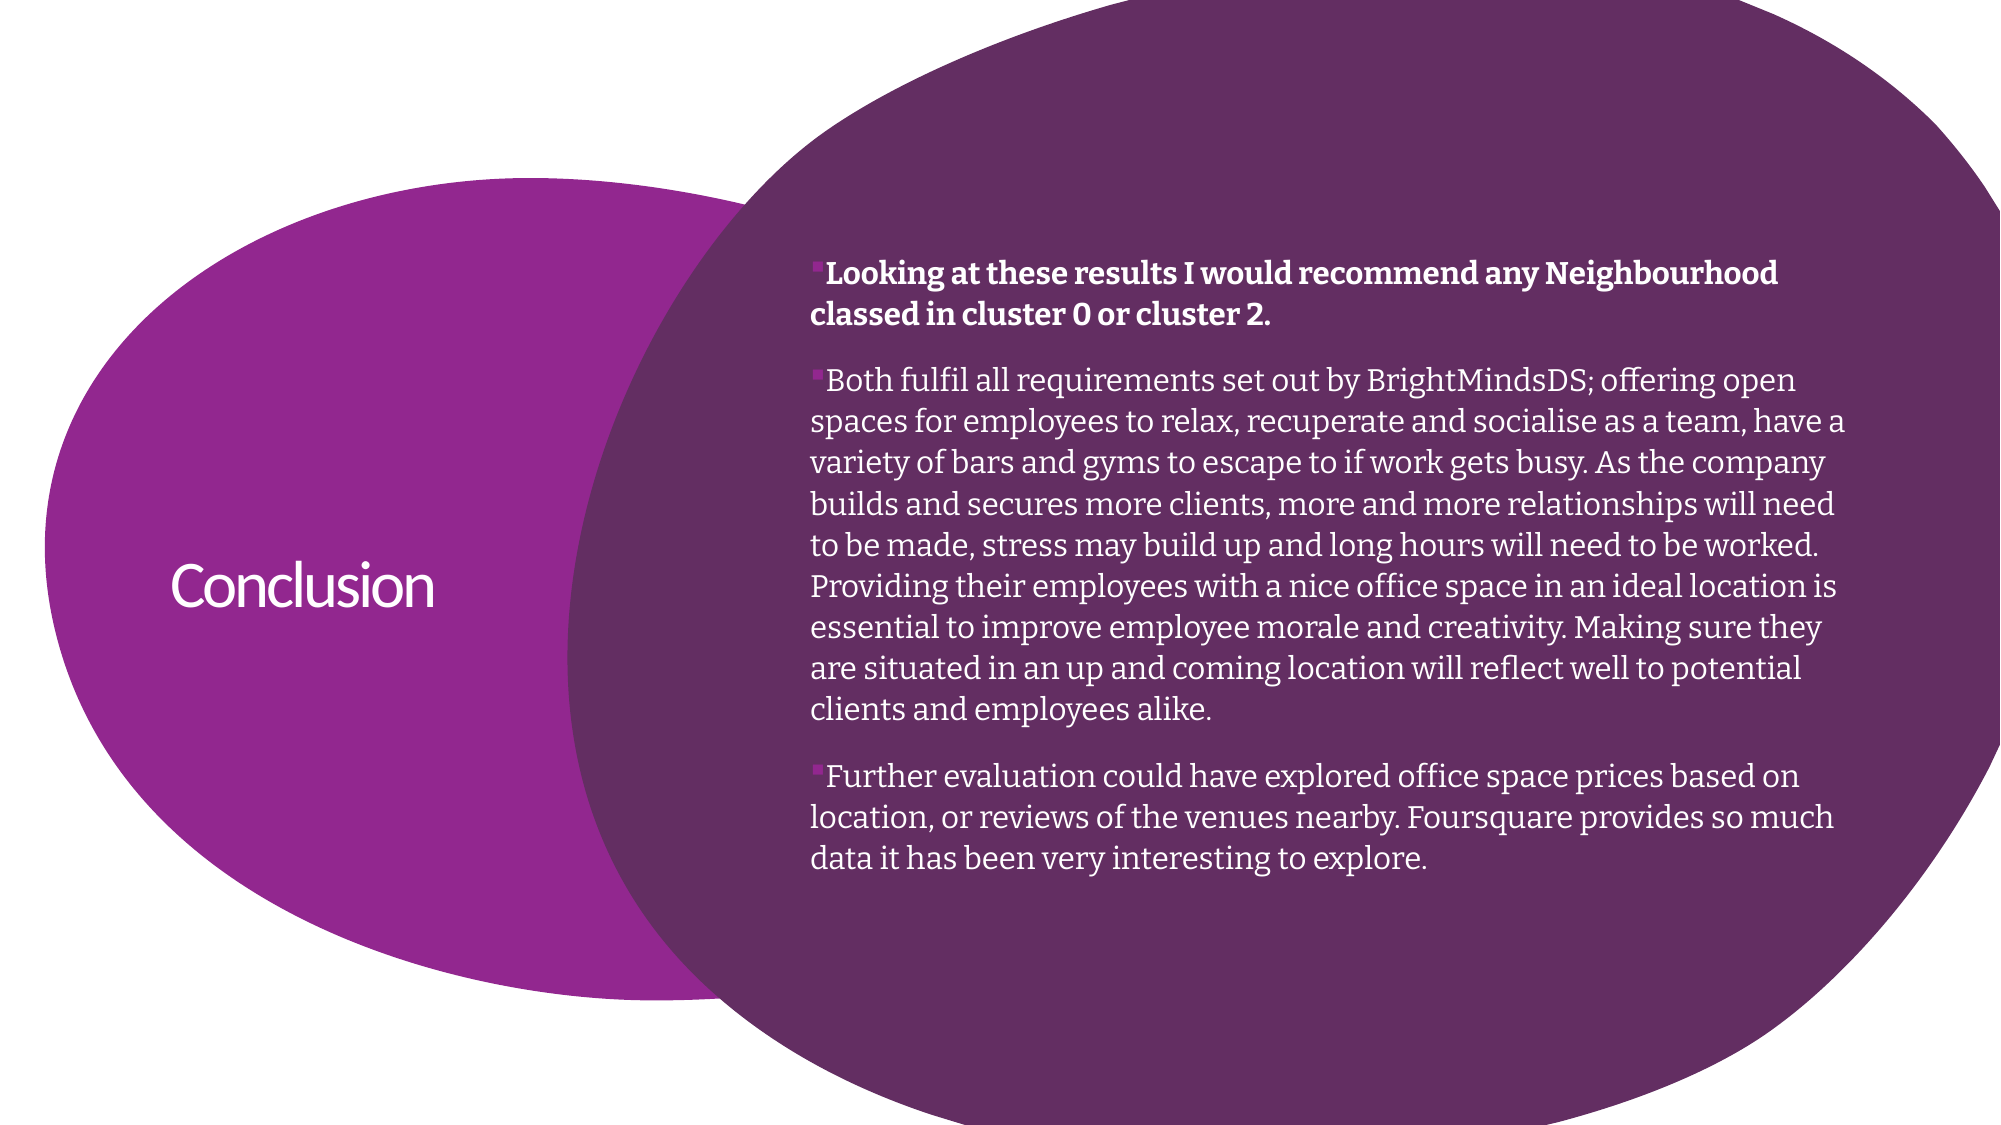

Looking at these results I would recommend any Neighbourhood classed in cluster 0 or cluster 2.
Both fulfil all requirements set out by BrightMindsDS; offering open spaces for employees to relax, recuperate and socialise as a team, have a variety of bars and gyms to escape to if work gets busy. As the company builds and secures more clients, more and more relationships will need to be made, stress may build up and long hours will need to be worked. Providing their employees with a nice office space in an ideal location is essential to improve employee morale and creativity. Making sure they are situated in an up and coming location will reflect well to potential clients and employees alike.
Further evaluation could have explored office space prices based on location, or reviews of the venues nearby. Foursquare provides so much data it has been very interesting to explore.
# Conclusion